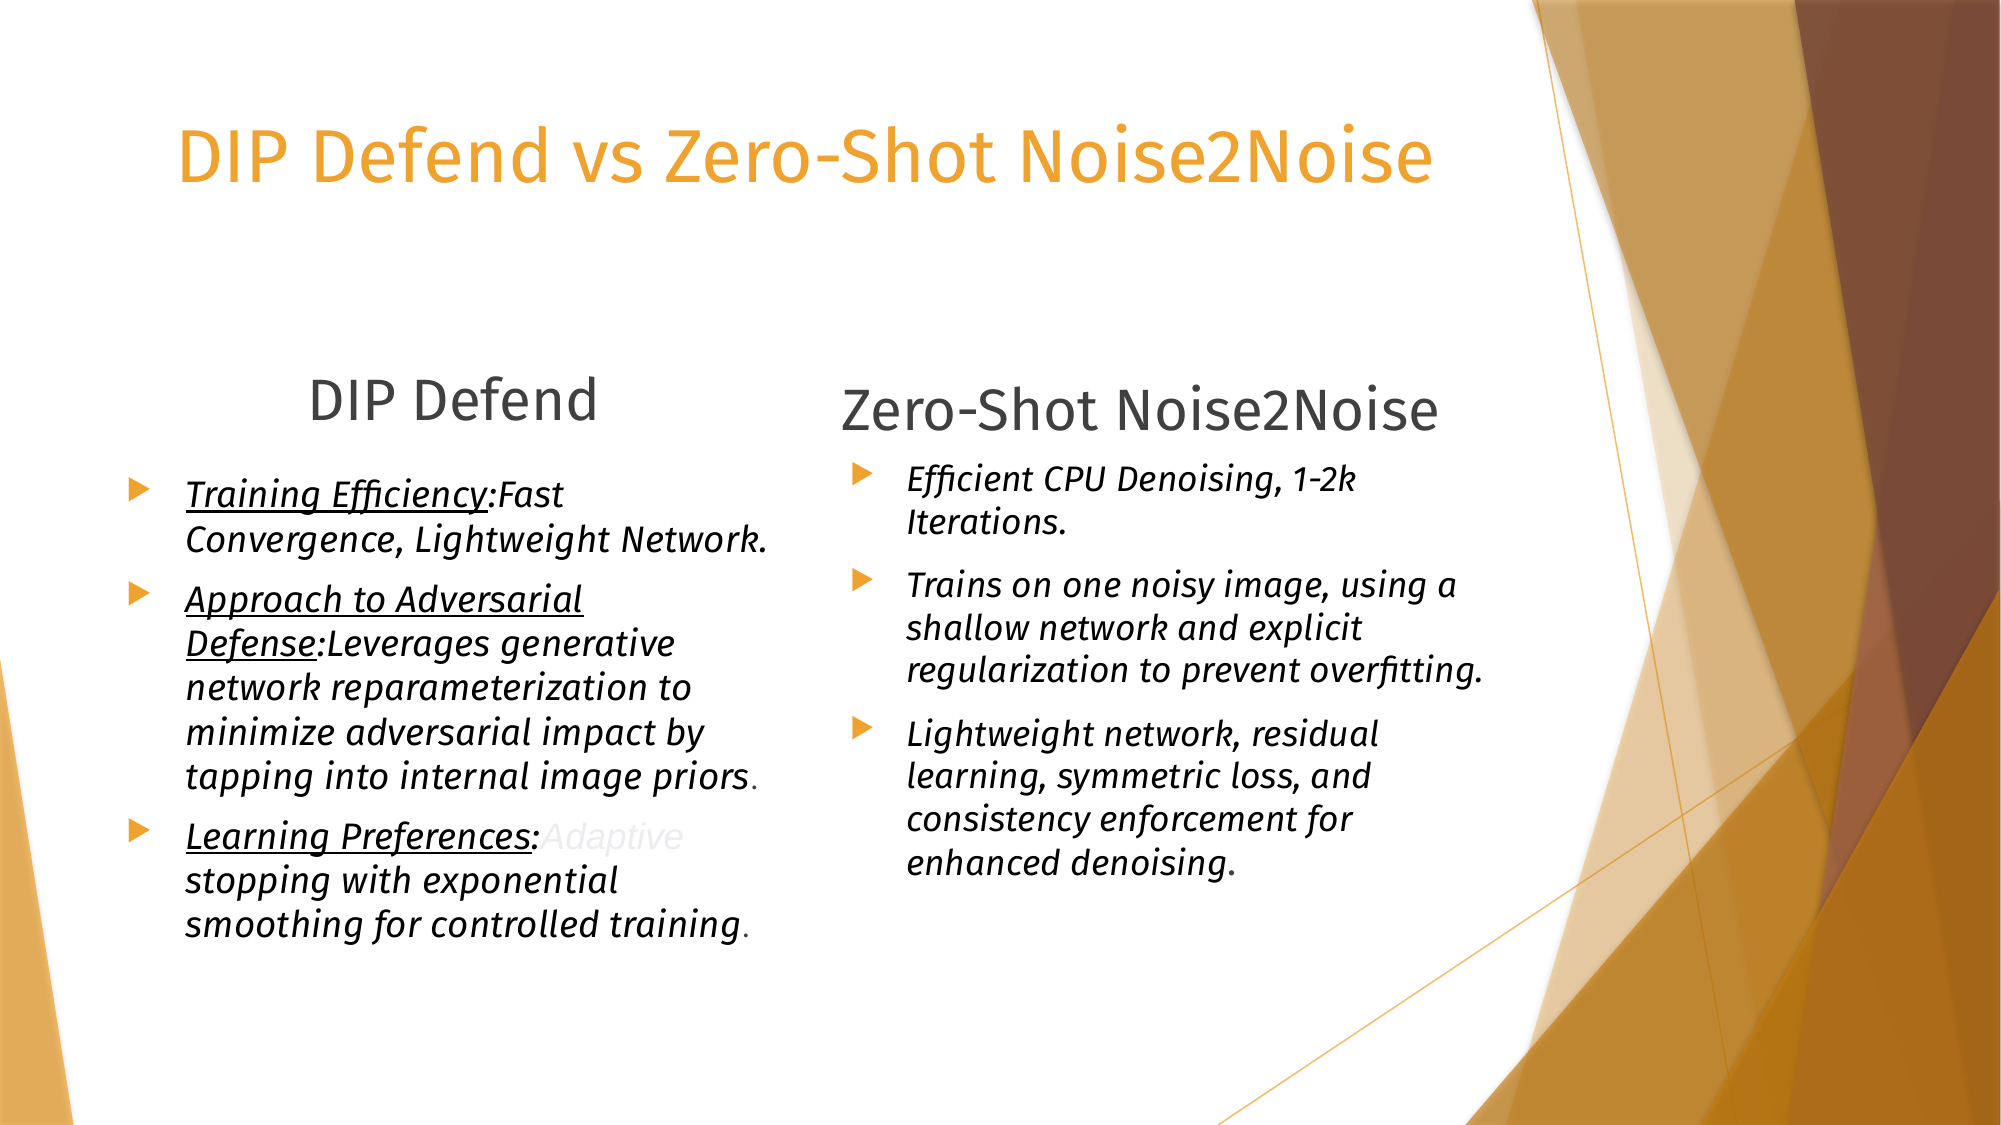

# DIP Defend vs Zero-Shot Noise2Noise
DIP Defend
Zero-Shot Noise2Noise
Efficient CPU Denoising, 1-2k Iterations.
Trains on one noisy image, using a shallow network and explicit regularization to prevent overfitting.
Lightweight network, residual learning, symmetric loss, and consistency enforcement for enhanced denoising.
Training Efficiency:Fast Convergence, Lightweight Network.
Approach to Adversarial Defense:Leverages generative network reparameterization to minimize adversarial impact by tapping into internal image priors.
Learning Preferences:Adaptive stopping with exponential smoothing for controlled training.